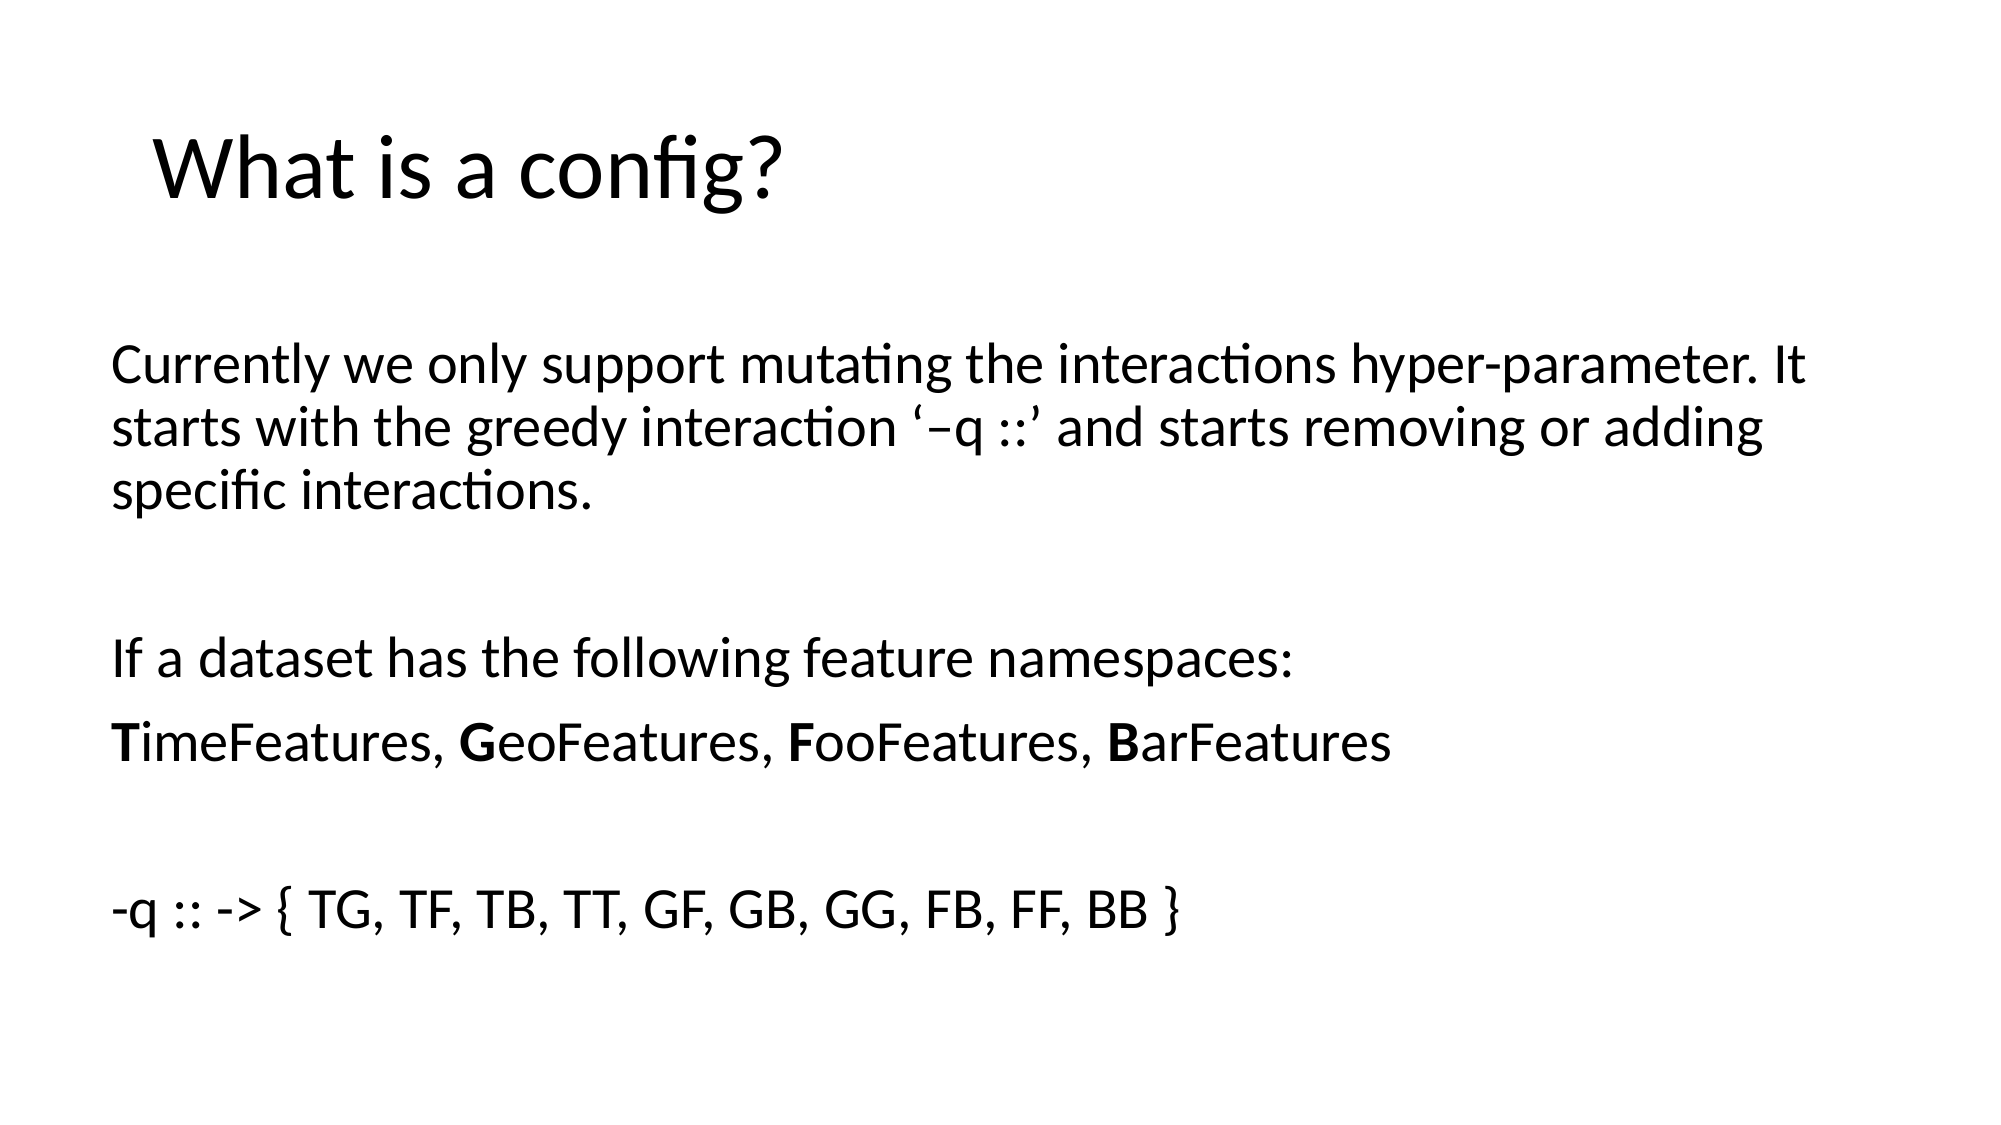

# What is a config?

Currently we only support mutating the interactions hyper-parameter. It starts with the greedy interaction ‘–q ::’ and starts removing or adding specific interactions.

If a dataset has the following feature namespaces:
TimeFeatures, GeoFeatures, FooFeatures, BarFeatures

-q :: -> { TG, TF, TB, TT, GF, GB, GG, FB, FF, BB }